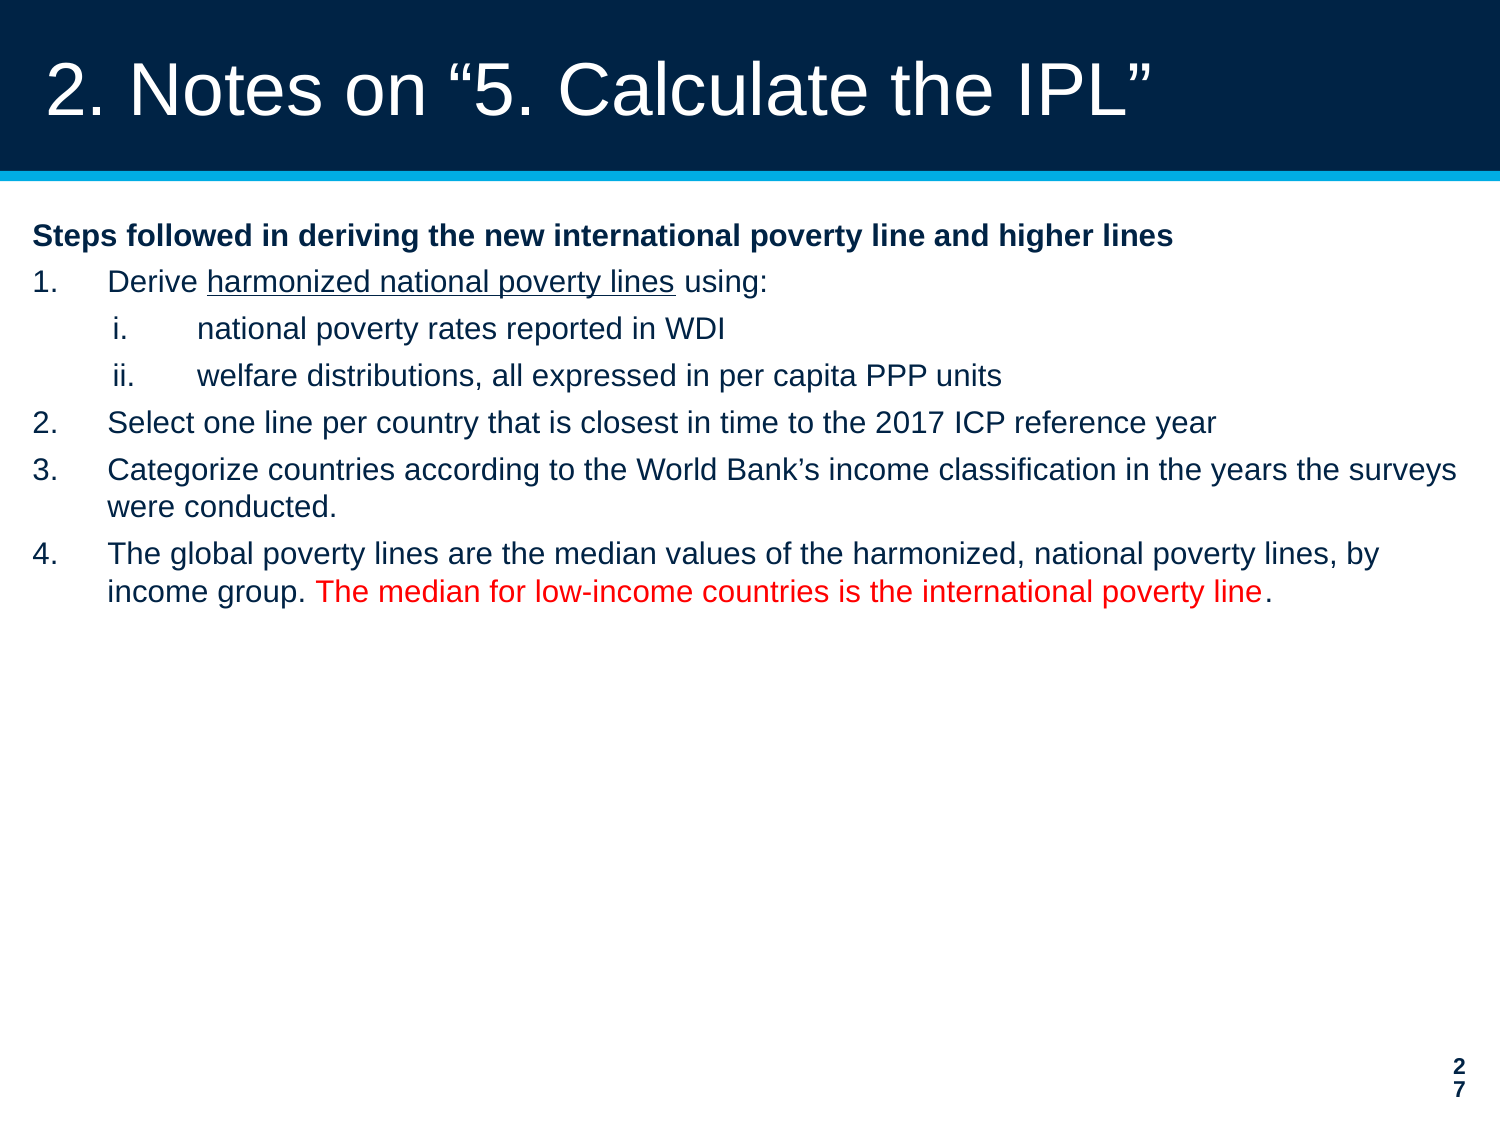

2. Notes on “5. Calculate the IPL”

Steps followed in deriving the new international poverty line and higher lines
Derive harmonized national poverty lines using:
national poverty rates reported in WDI
welfare distributions, all expressed in per capita PPP units
Select one line per country that is closest in time to the 2017 ICP reference year
Categorize countries according to the World Bank’s income classification in the years the surveys were conducted.
The global poverty lines are the median values of the harmonized, national poverty lines, by income group. The median for low-income countries is the international poverty line.

WORKWITH PRIVATE SECTOR
TRIBNAL

27